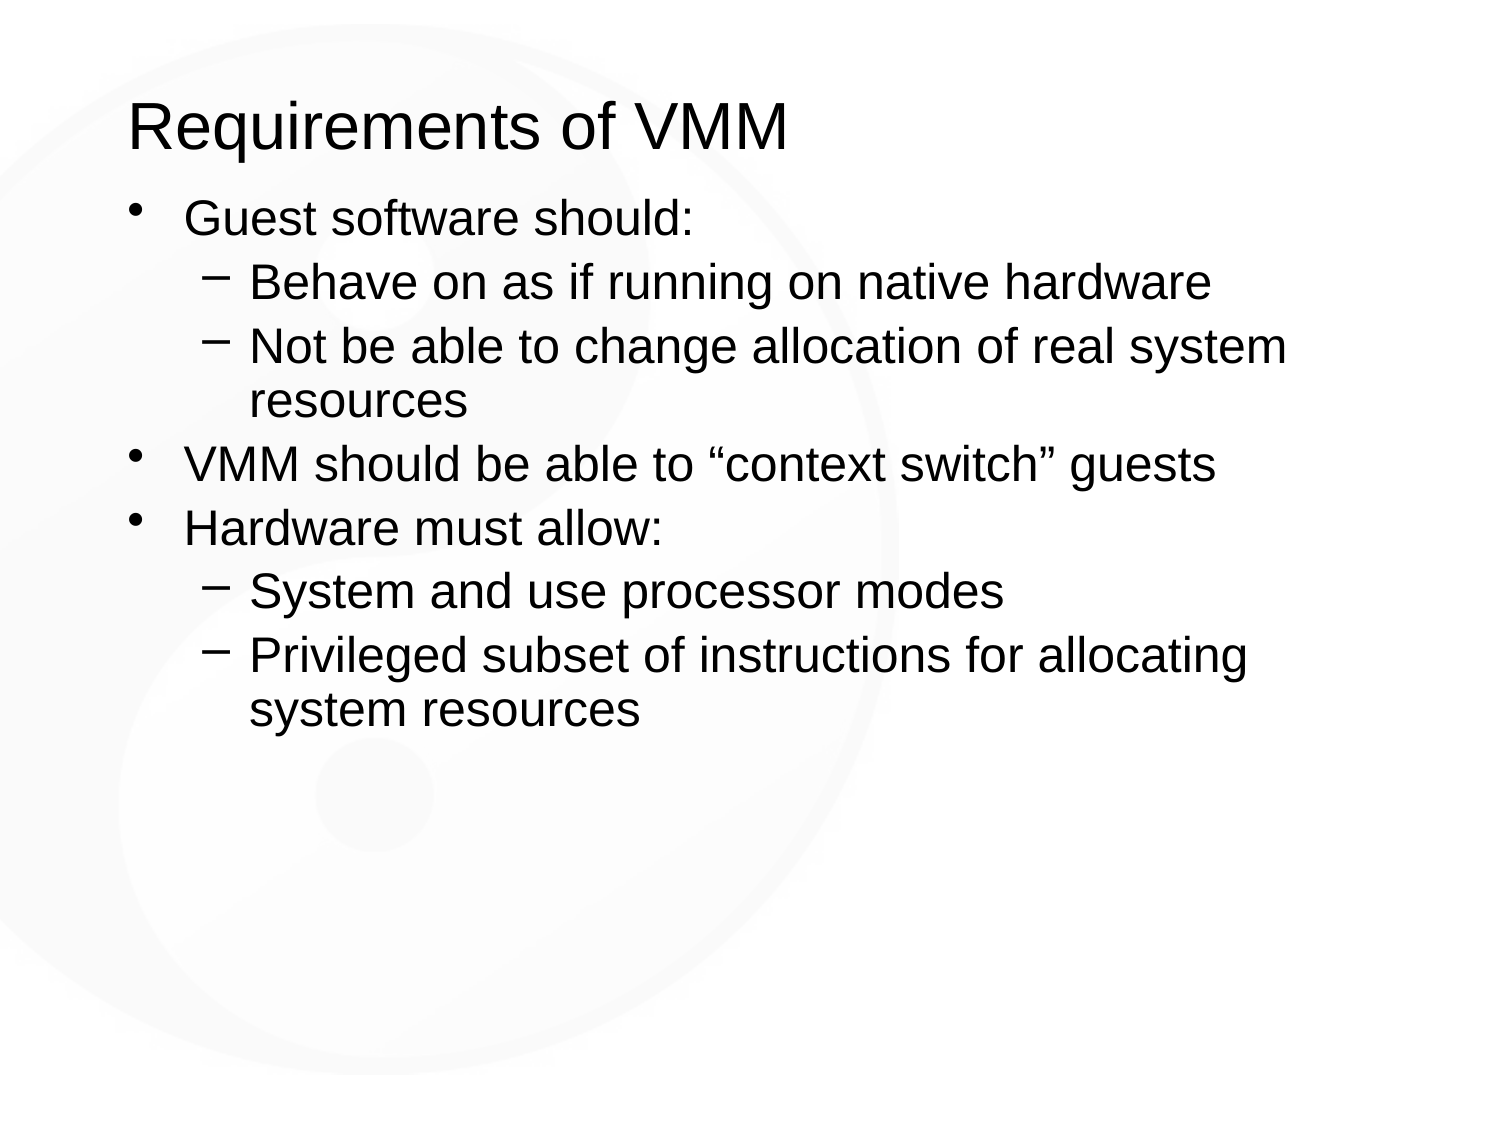

# Requirements of VMM
Guest software should:
Behave on as if running on native hardware
Not be able to change allocation of real system resources
VMM should be able to “context switch” guests
Hardware must allow:
System and use processor modes
Privileged subset of instructions for allocating system resources